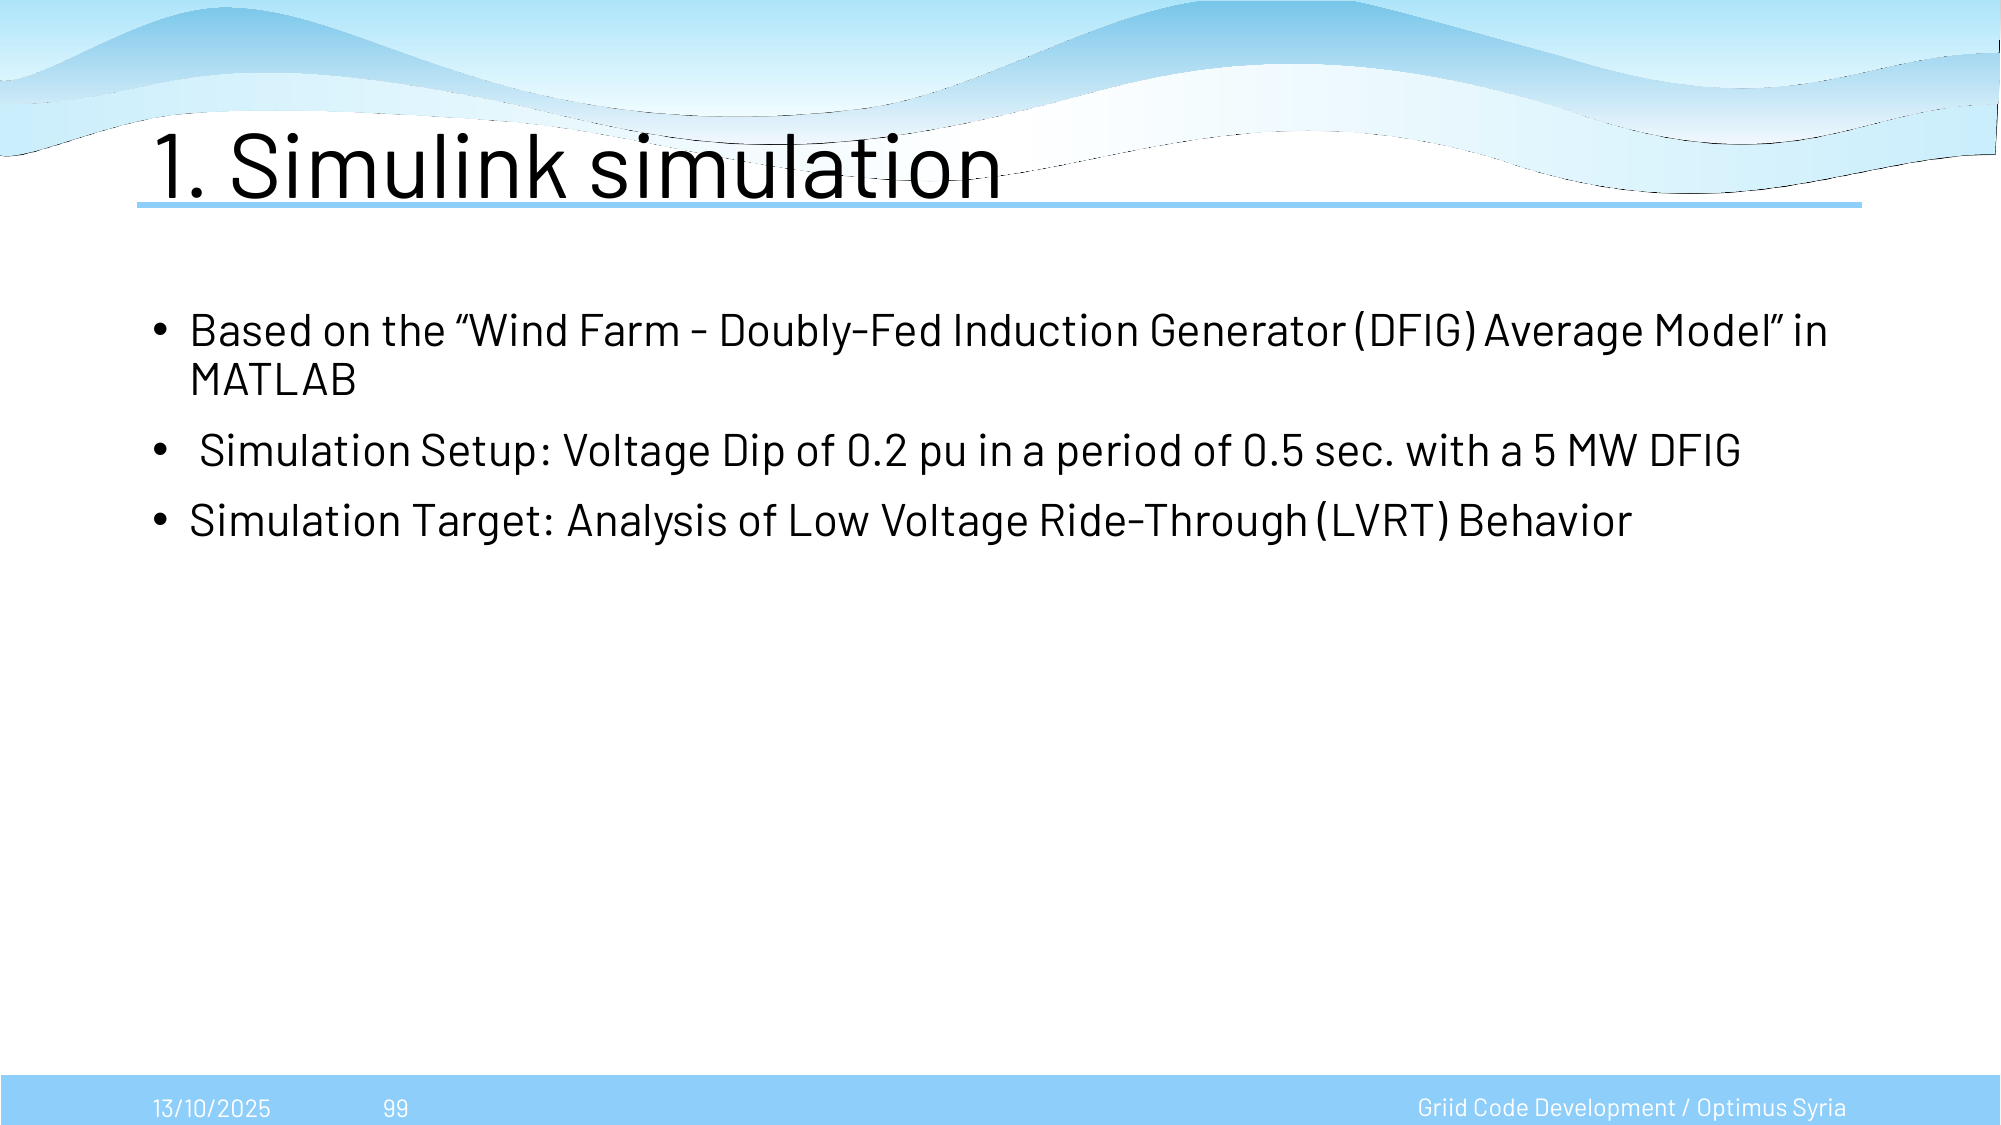

# 1. Simulink simulation
Based on the “Wind Farm - Doubly-Fed Induction Generator (DFIG) Average Model” in MATLAB
 Simulation Setup: Voltage Dip of 0.2 pu in a period of 0.5 sec. with a 5 MW DFIG
Simulation Target: Analysis of Low Voltage Ride-Through (LVRT) Behavior
Griid Code Development / Optimus Syria
13/10/2025
99